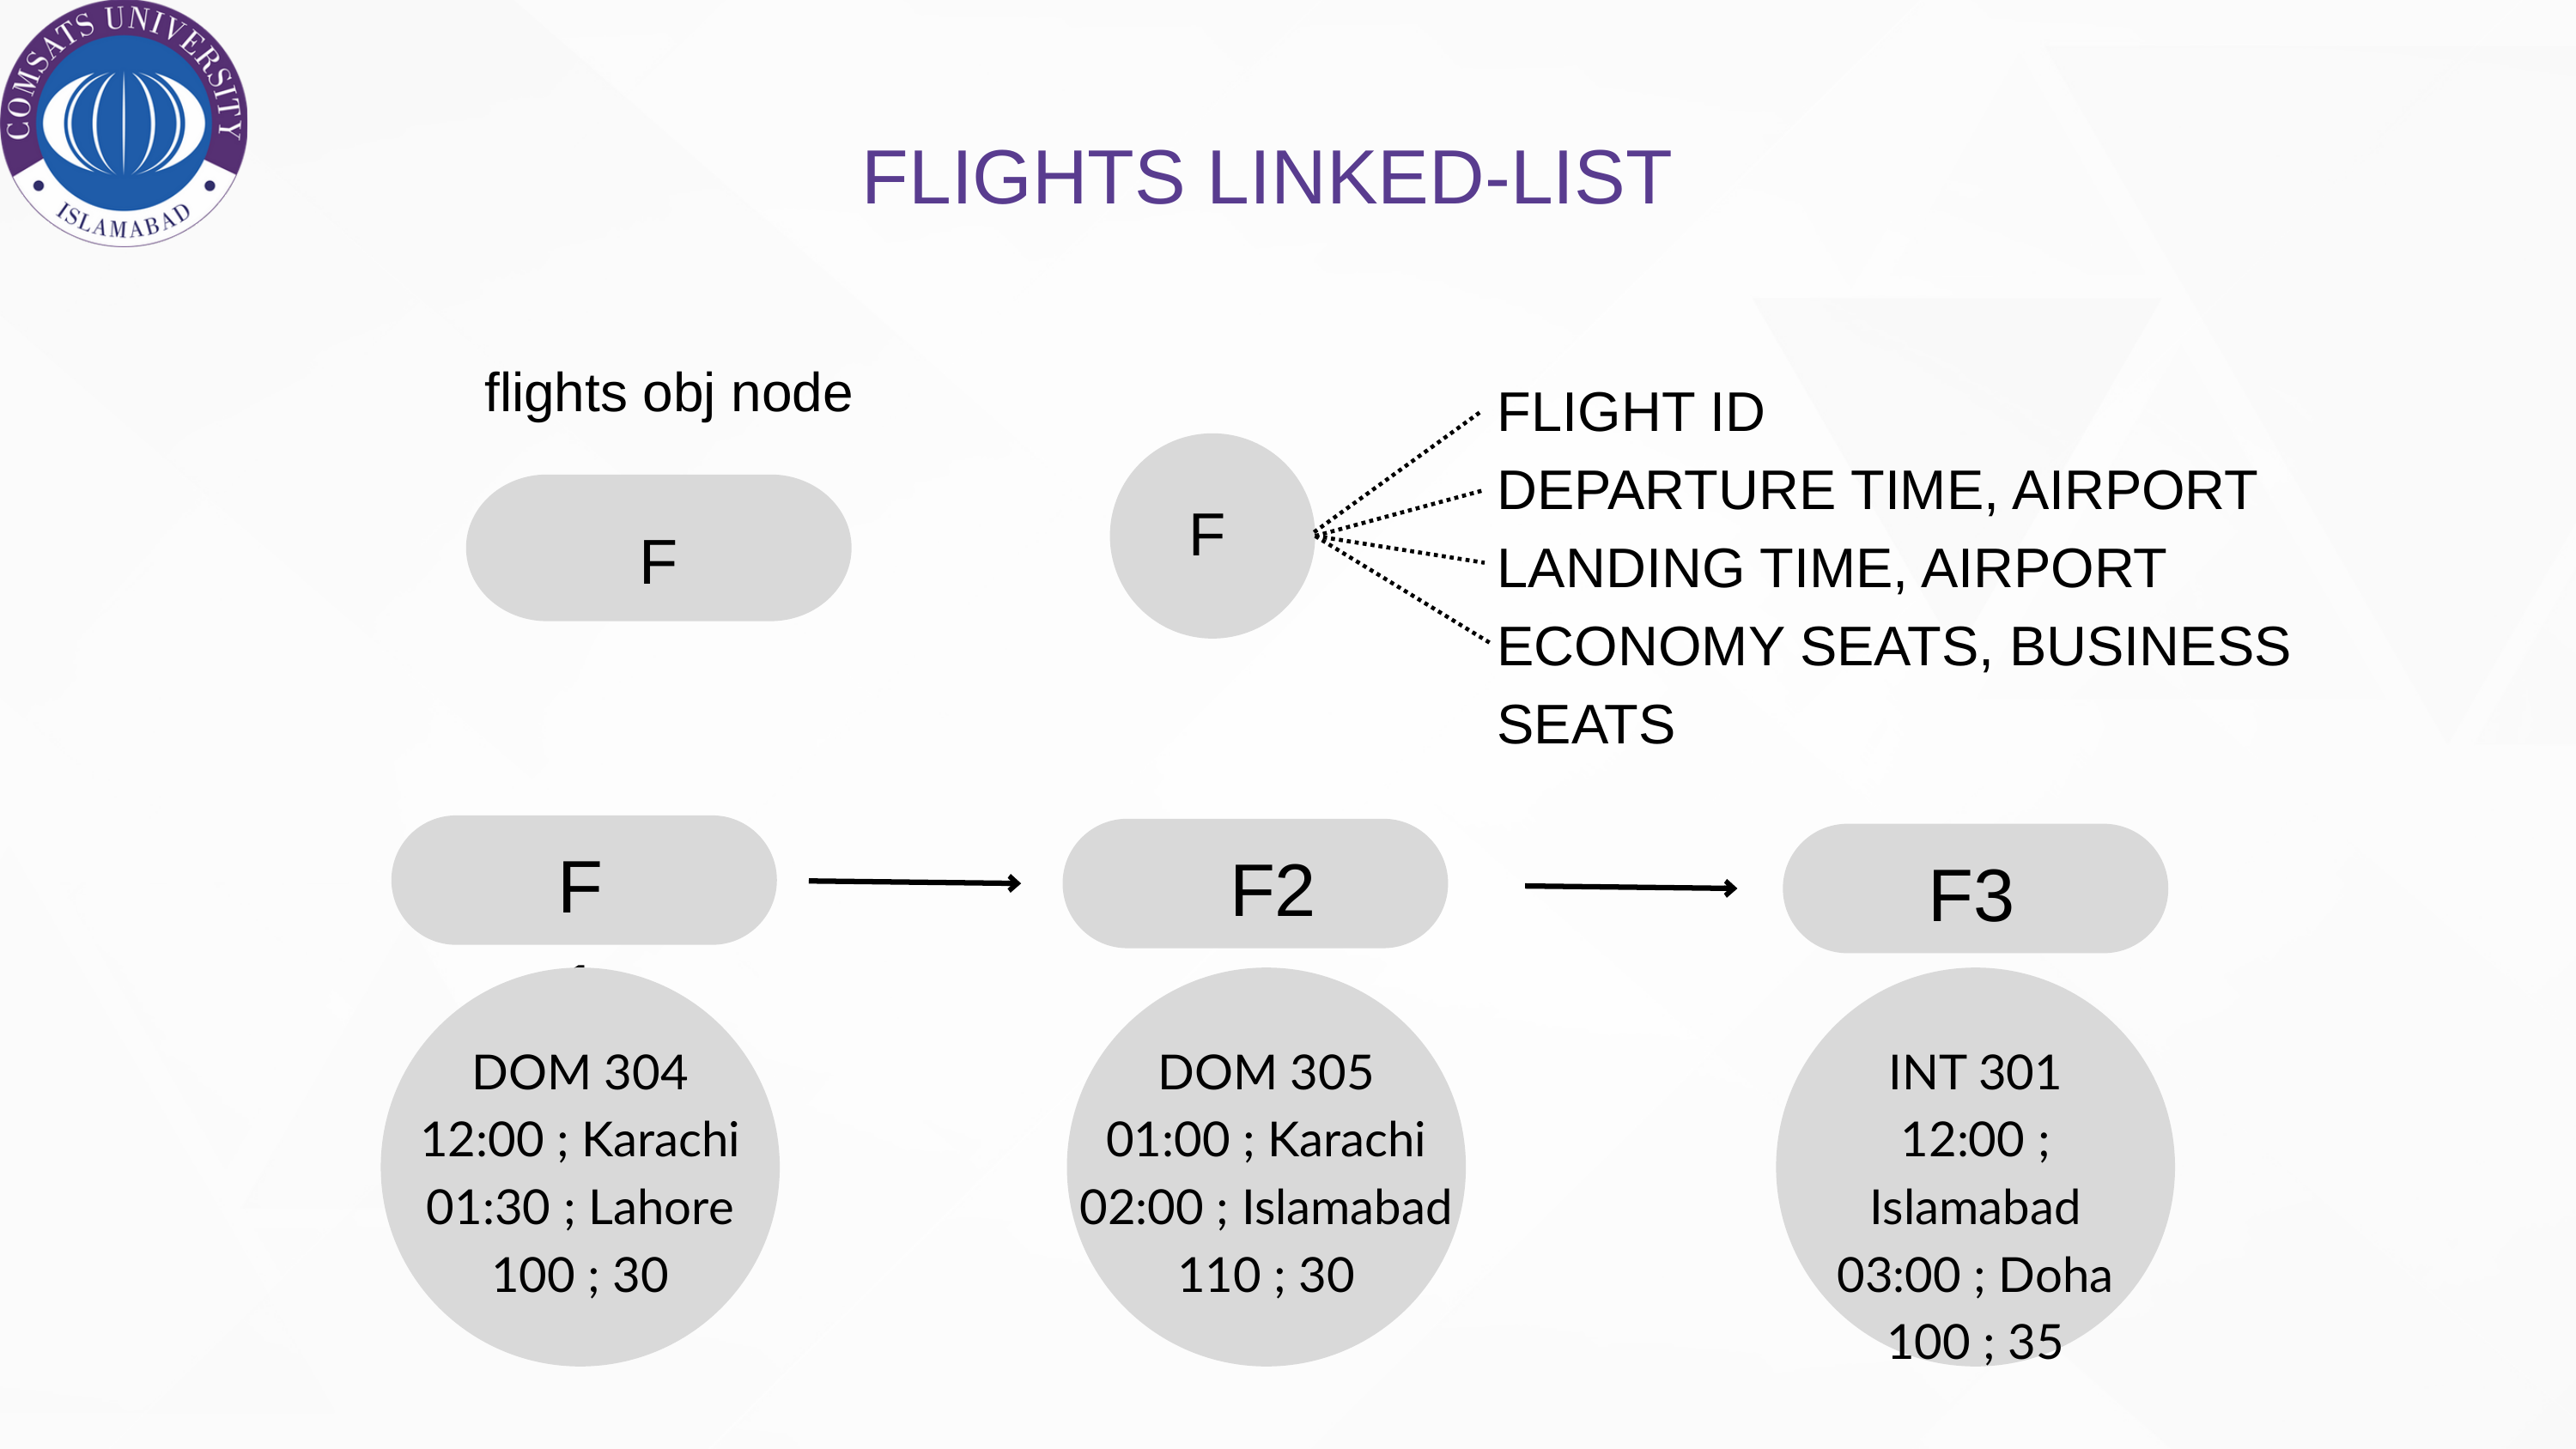

FLIGHTS LINKED-LIST
flights obj node

F
FLIGHT ID
DEPARTURE TIME, AIRPORT
LANDING TIME, AIRPORT
ECONOMY SEATS, BUSINESS SEATS

F

F1

F2
F3

DOM 304
12:00 ; Karachi
01:30 ; Lahore
100 ; 30
DOM 305
01:00 ; Karachi
02:00 ; Islamabad
110 ; 30
INT 301
12:00 ; Islamabad
03:00 ; Doha
100 ; 35